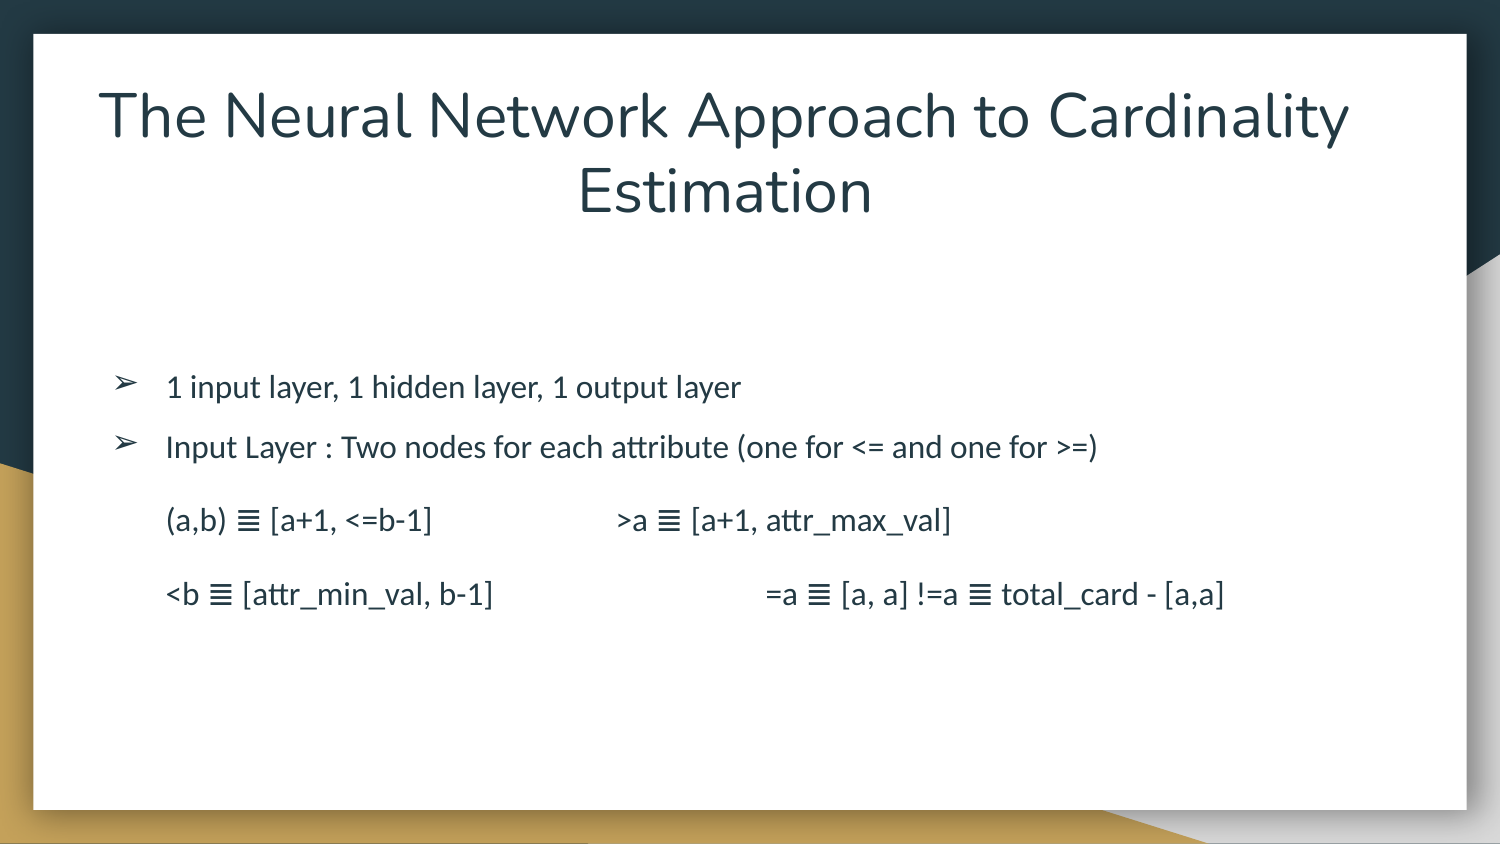

# The Neural Network Approach to Cardinality Estimation
1 input layer, 1 hidden layer, 1 output layer
Input Layer : Two nodes for each attribute (one for <= and one for >=)
(a,b) ≣ [a+1, <=b-1]		>a ≣ [a+1, attr_max_val]
<b ≣ [attr_min_val, b-1]		=a ≣ [a, a]	!=a ≣ total_card - [a,a]